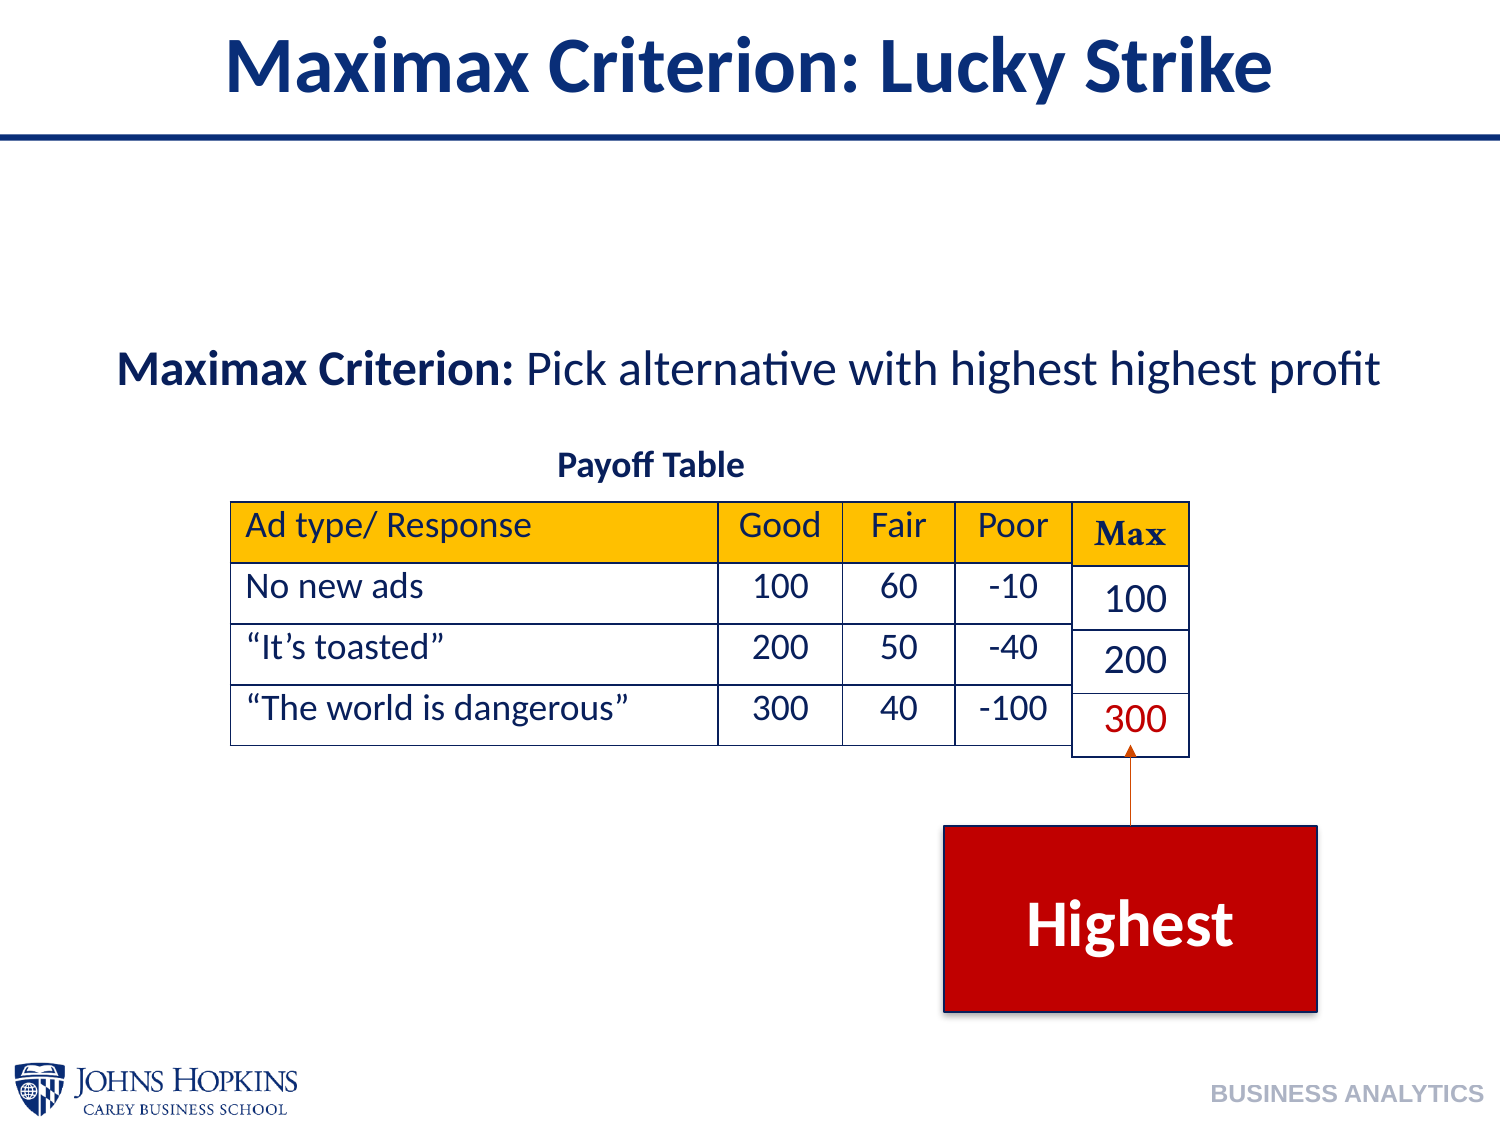

# Maximax Criterion: Lucky Strike
Maximax Criterion: Pick alternative with highest highest profit
| Payoff Table |  |  |  |
| --- | --- | --- | --- |
| Ad type/ Response | Good | Fair | Poor |
| No new ads | 100 | 60 | -10 |
| “It’s toasted” | 200 | 50 | -40 |
| “The world is dangerous” | 300 | 40 | -100 |
| Max |
| --- |
|  |
|  |
|  |
100
200
300

Highest